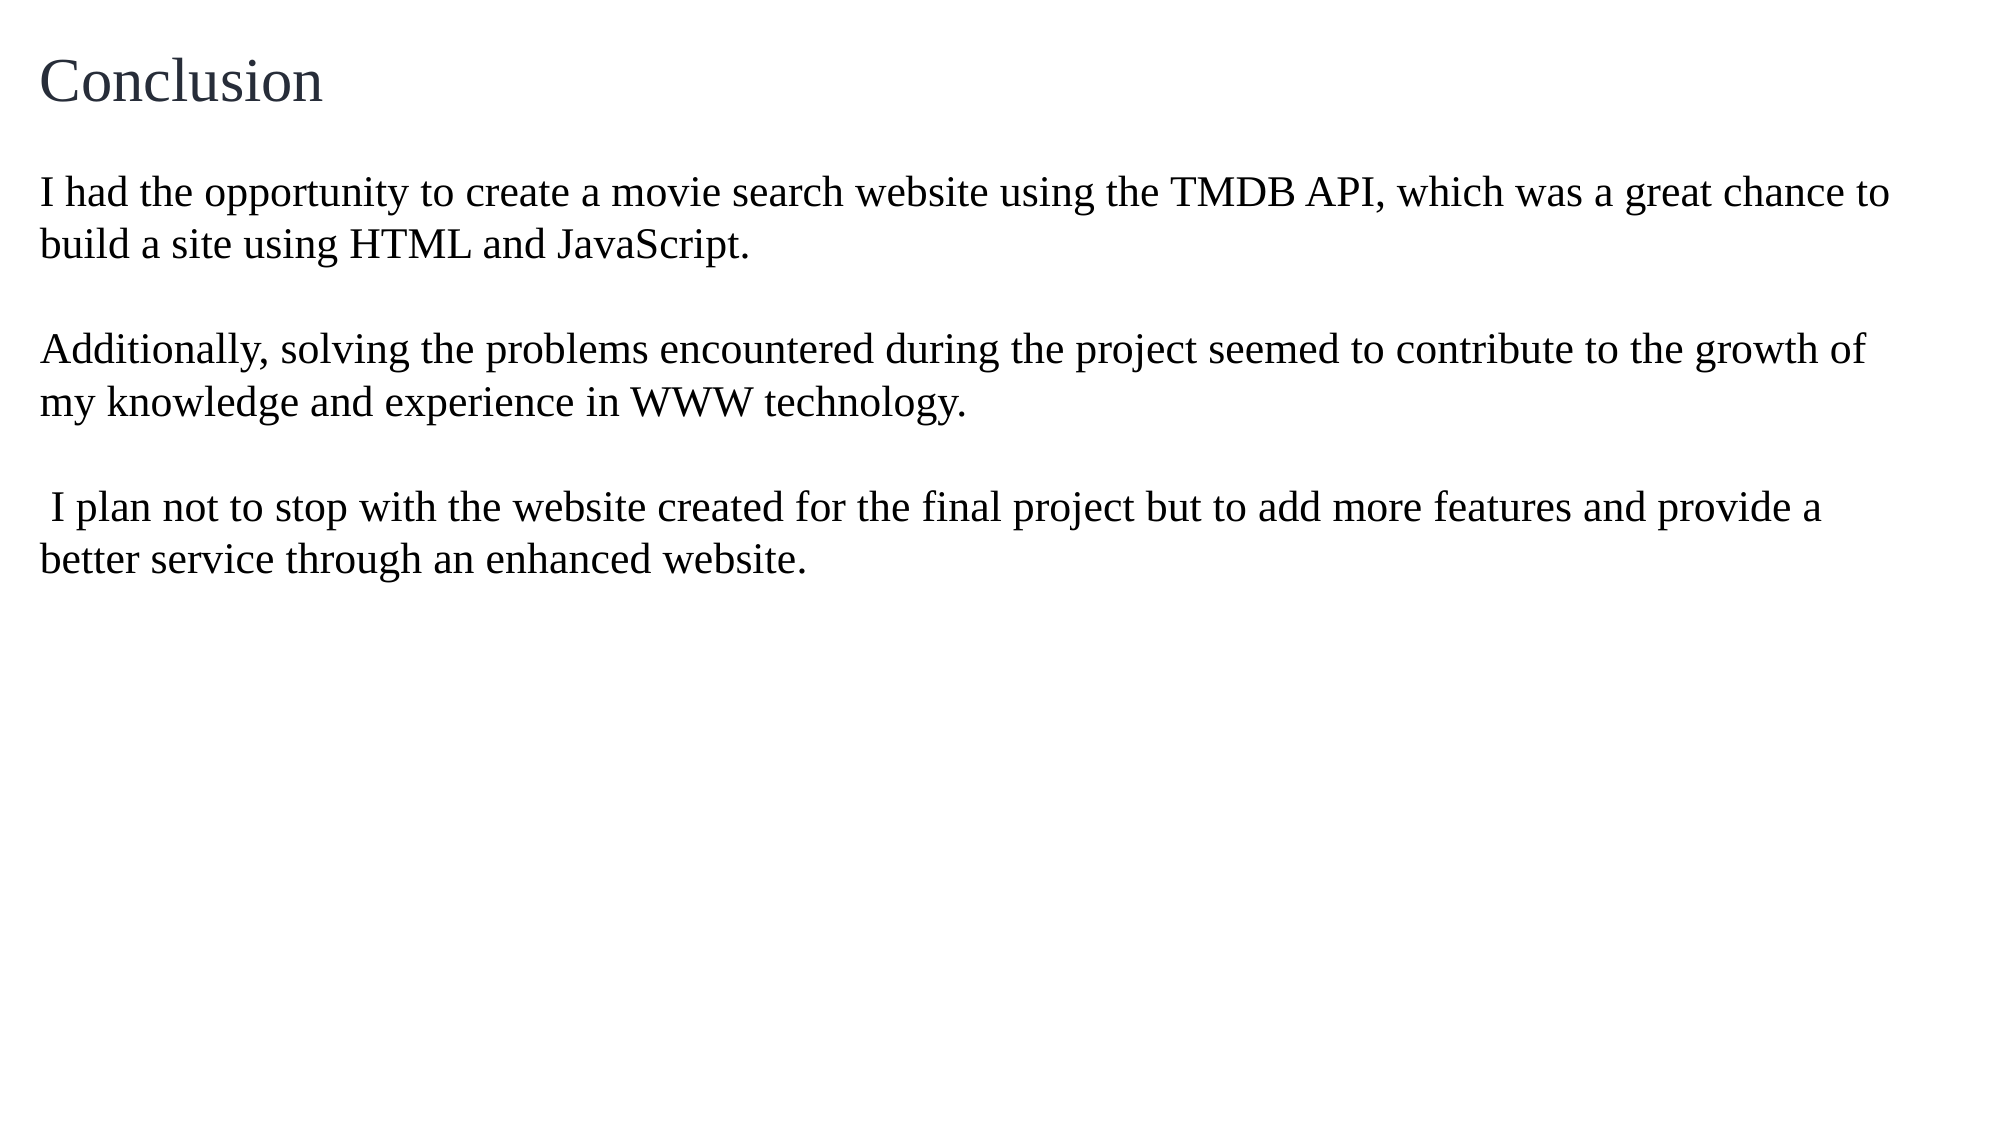

Conclusion
I had the opportunity to create a movie search website using the TMDB API, which was a great chance to build a site using HTML and JavaScript.

Additionally, solving the problems encountered during the project seemed to contribute to the growth of my knowledge and experience in WWW technology.

 I plan not to stop with the website created for the final project but to add more features and provide a better service through an enhanced website.